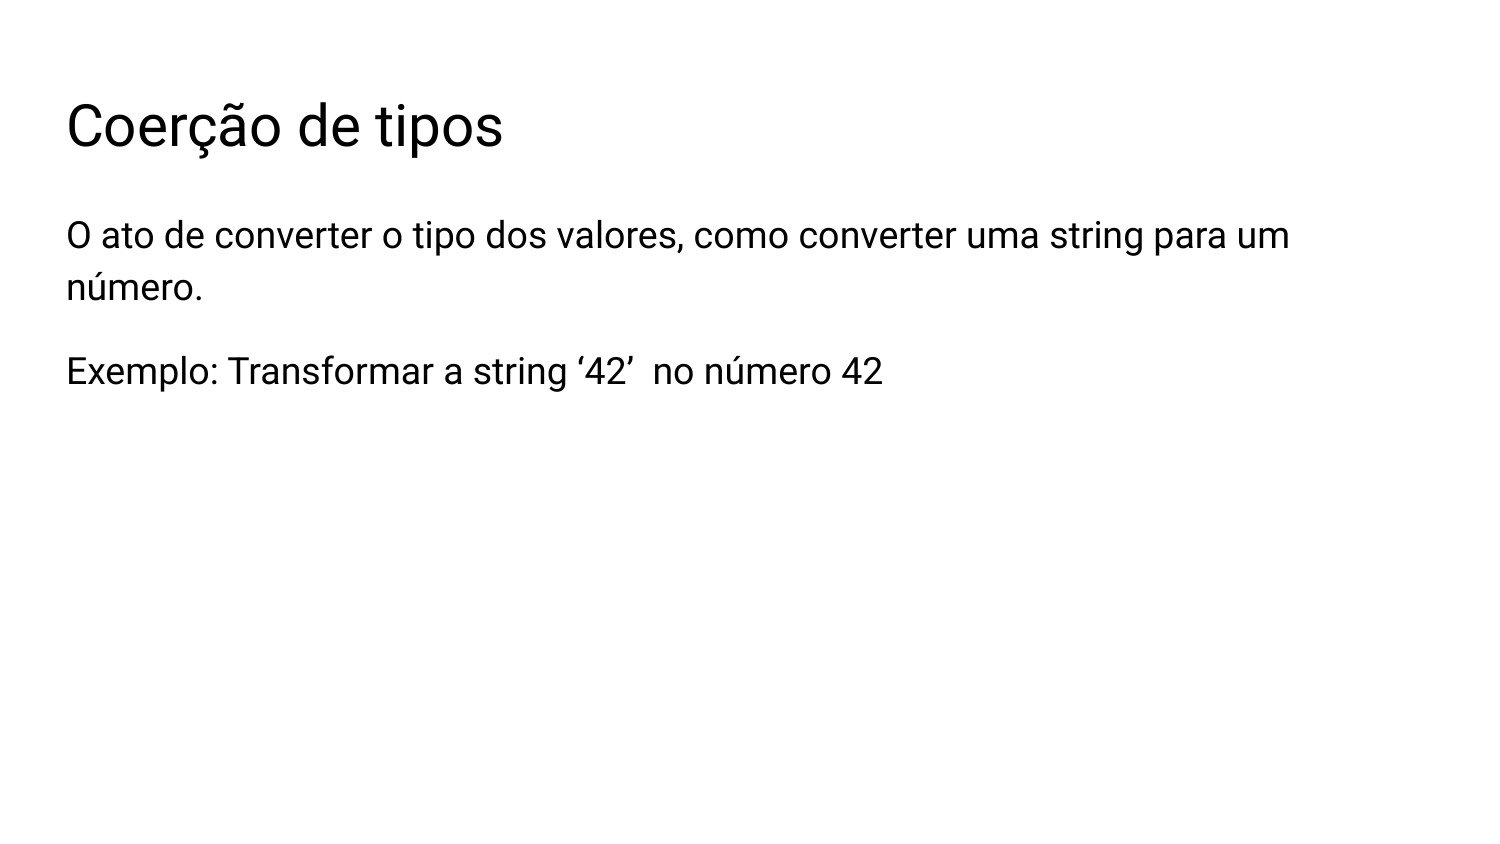

# Coerção de tipos
O ato de converter o tipo dos valores, como converter uma string para um número.
Exemplo: Transformar a string ‘42’  no número 42